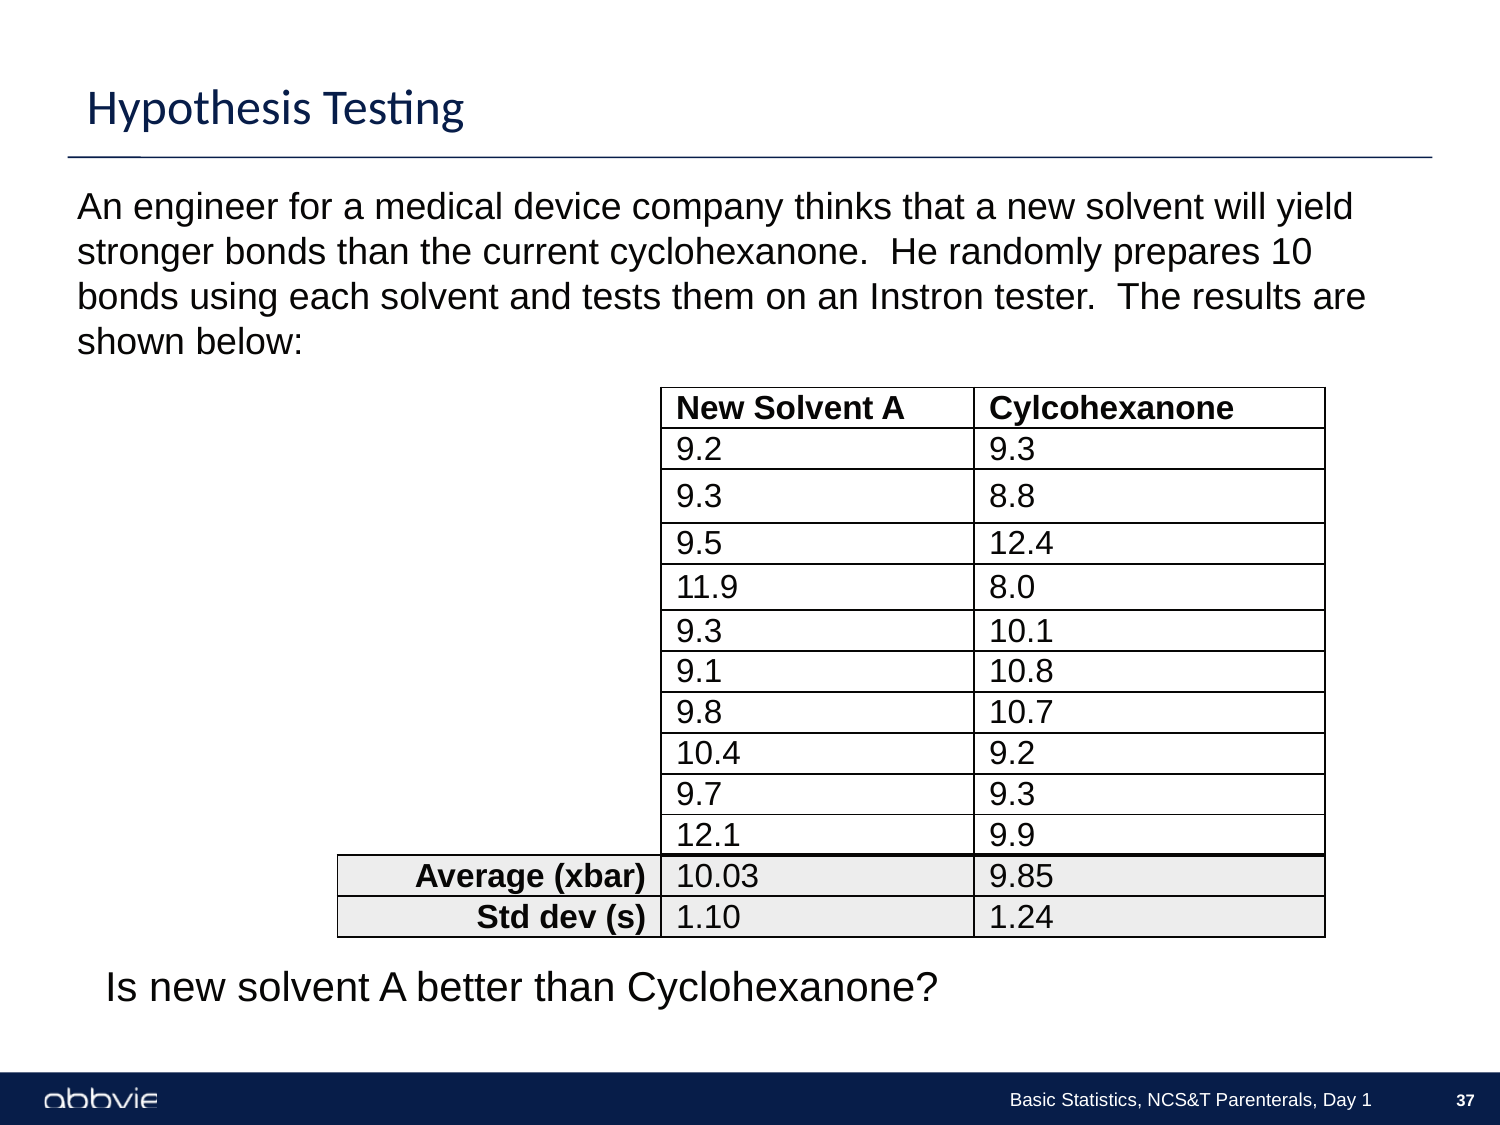

# Hypothesis Testing
An engineer for a medical device company thinks that a new solvent will yield stronger bonds than the current cyclohexanone.  He randomly prepares 10 bonds using each solvent and tests them on an Instron tester.  The results are shown below:
|  | New Solvent A | Cylcohexanone |
| --- | --- | --- |
|  | 9.2 | 9.3 |
|  | 9.3 | 8.8 |
|  | 9.5 | 12.4 |
|  | 11.9 | 8.0 |
|  | 9.3 | 10.1 |
|  | 9.1 | 10.8 |
|  | 9.8 | 10.7 |
|  | 10.4 | 9.2 |
|  | 9.7 | 9.3 |
|  | 12.1 | 9.9 |
| Average (xbar) | 10.03 | 9.85 |
| Std dev (s) | 1.10 | 1.24 |
Is new solvent A better than Cyclohexanone?
Basic Statistics, NCS&T Parenterals, Day 1
37